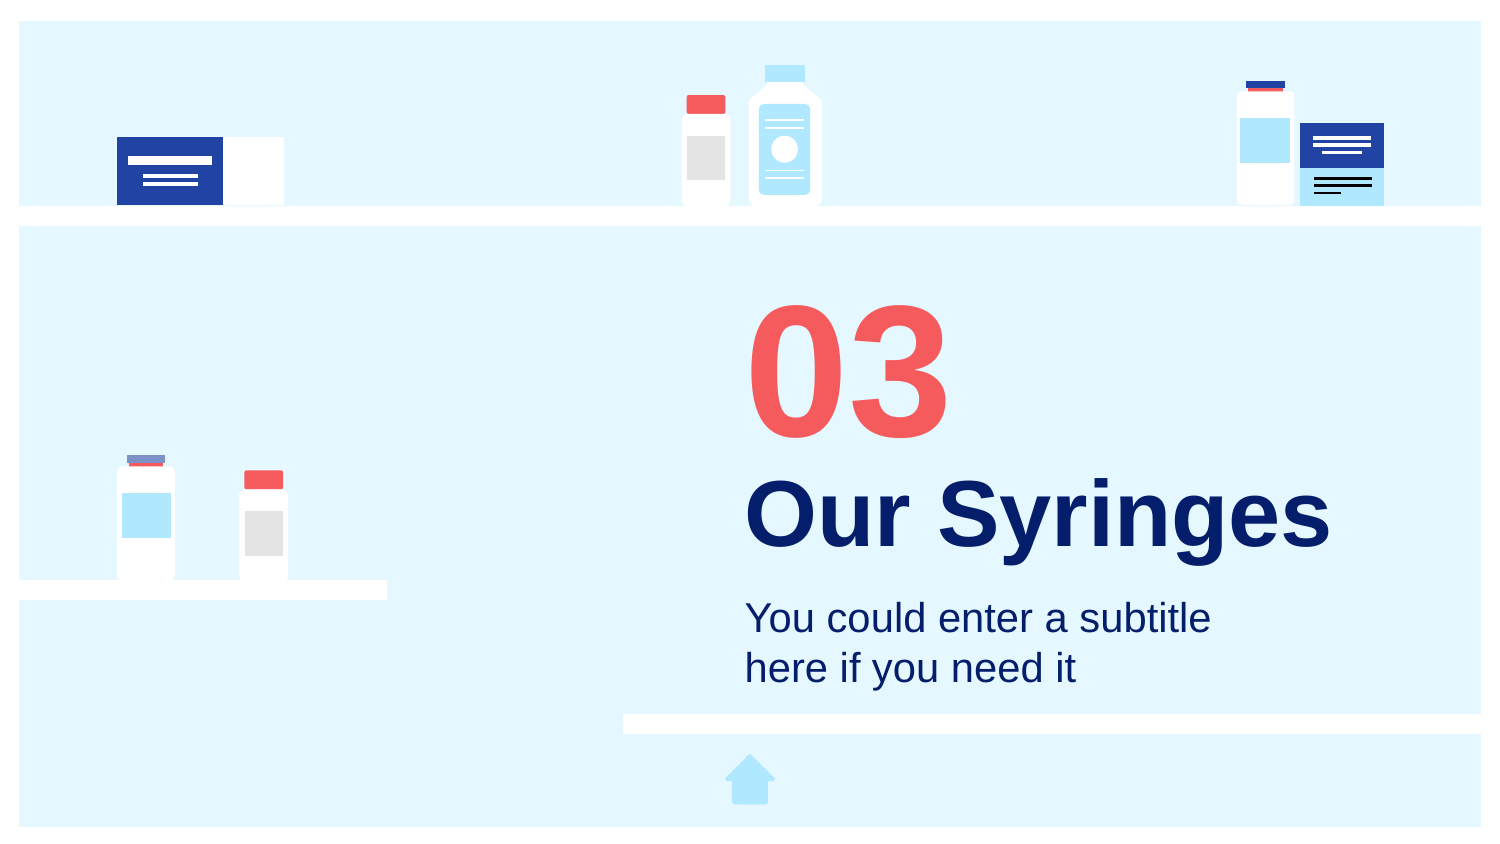

03
# Our Syringes
You could enter a subtitle here if you need it